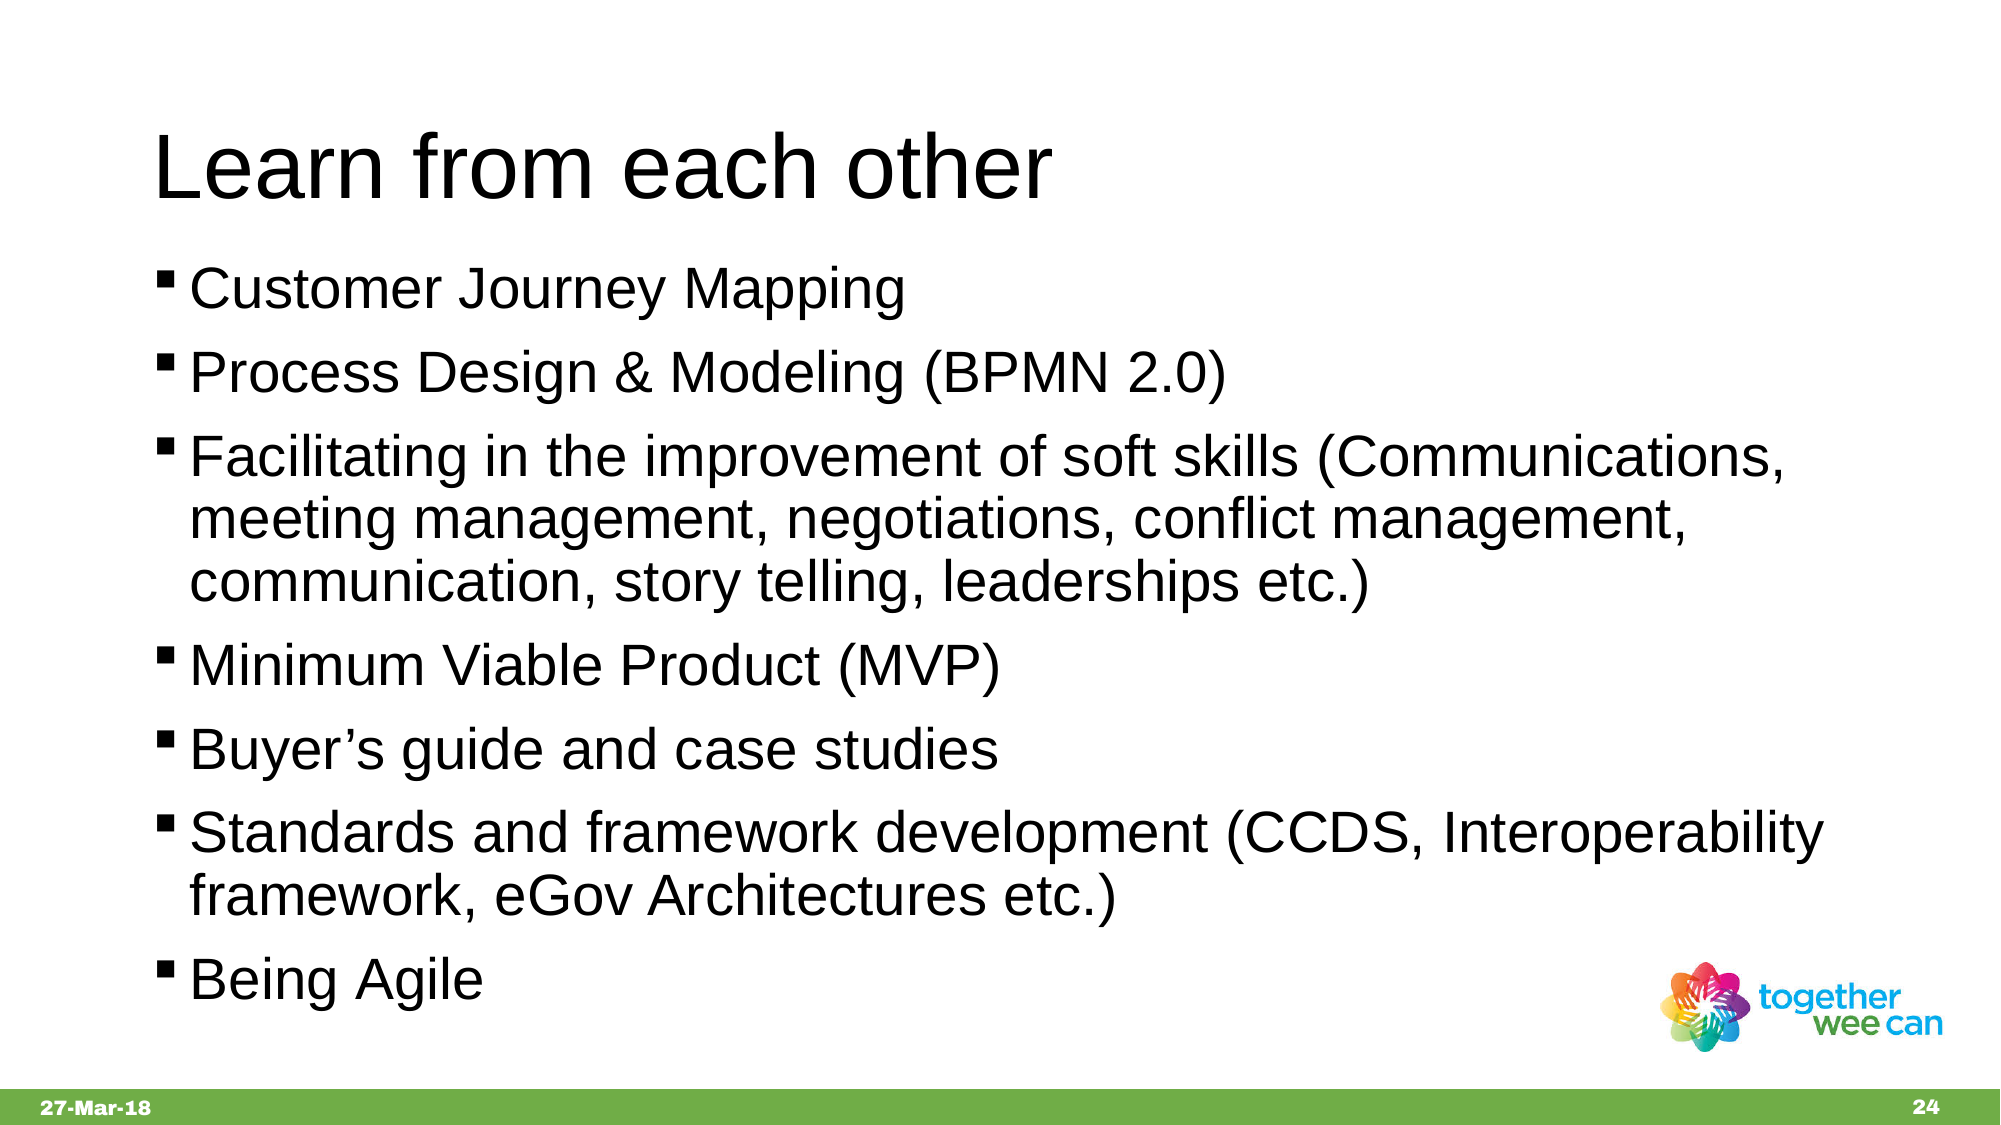

# Learn from each other
Customer Journey Mapping
Process Design & Modeling (BPMN 2.0)
Facilitating in the improvement of soft skills (Communications, meeting management, negotiations, conflict management, communication, story telling, leaderships etc.)
Minimum Viable Product (MVP)
Buyer’s guide and case studies
Standards and framework development (CCDS, Interoperability framework, eGov Architectures etc.)
Being Agile
24
27-Mar-18